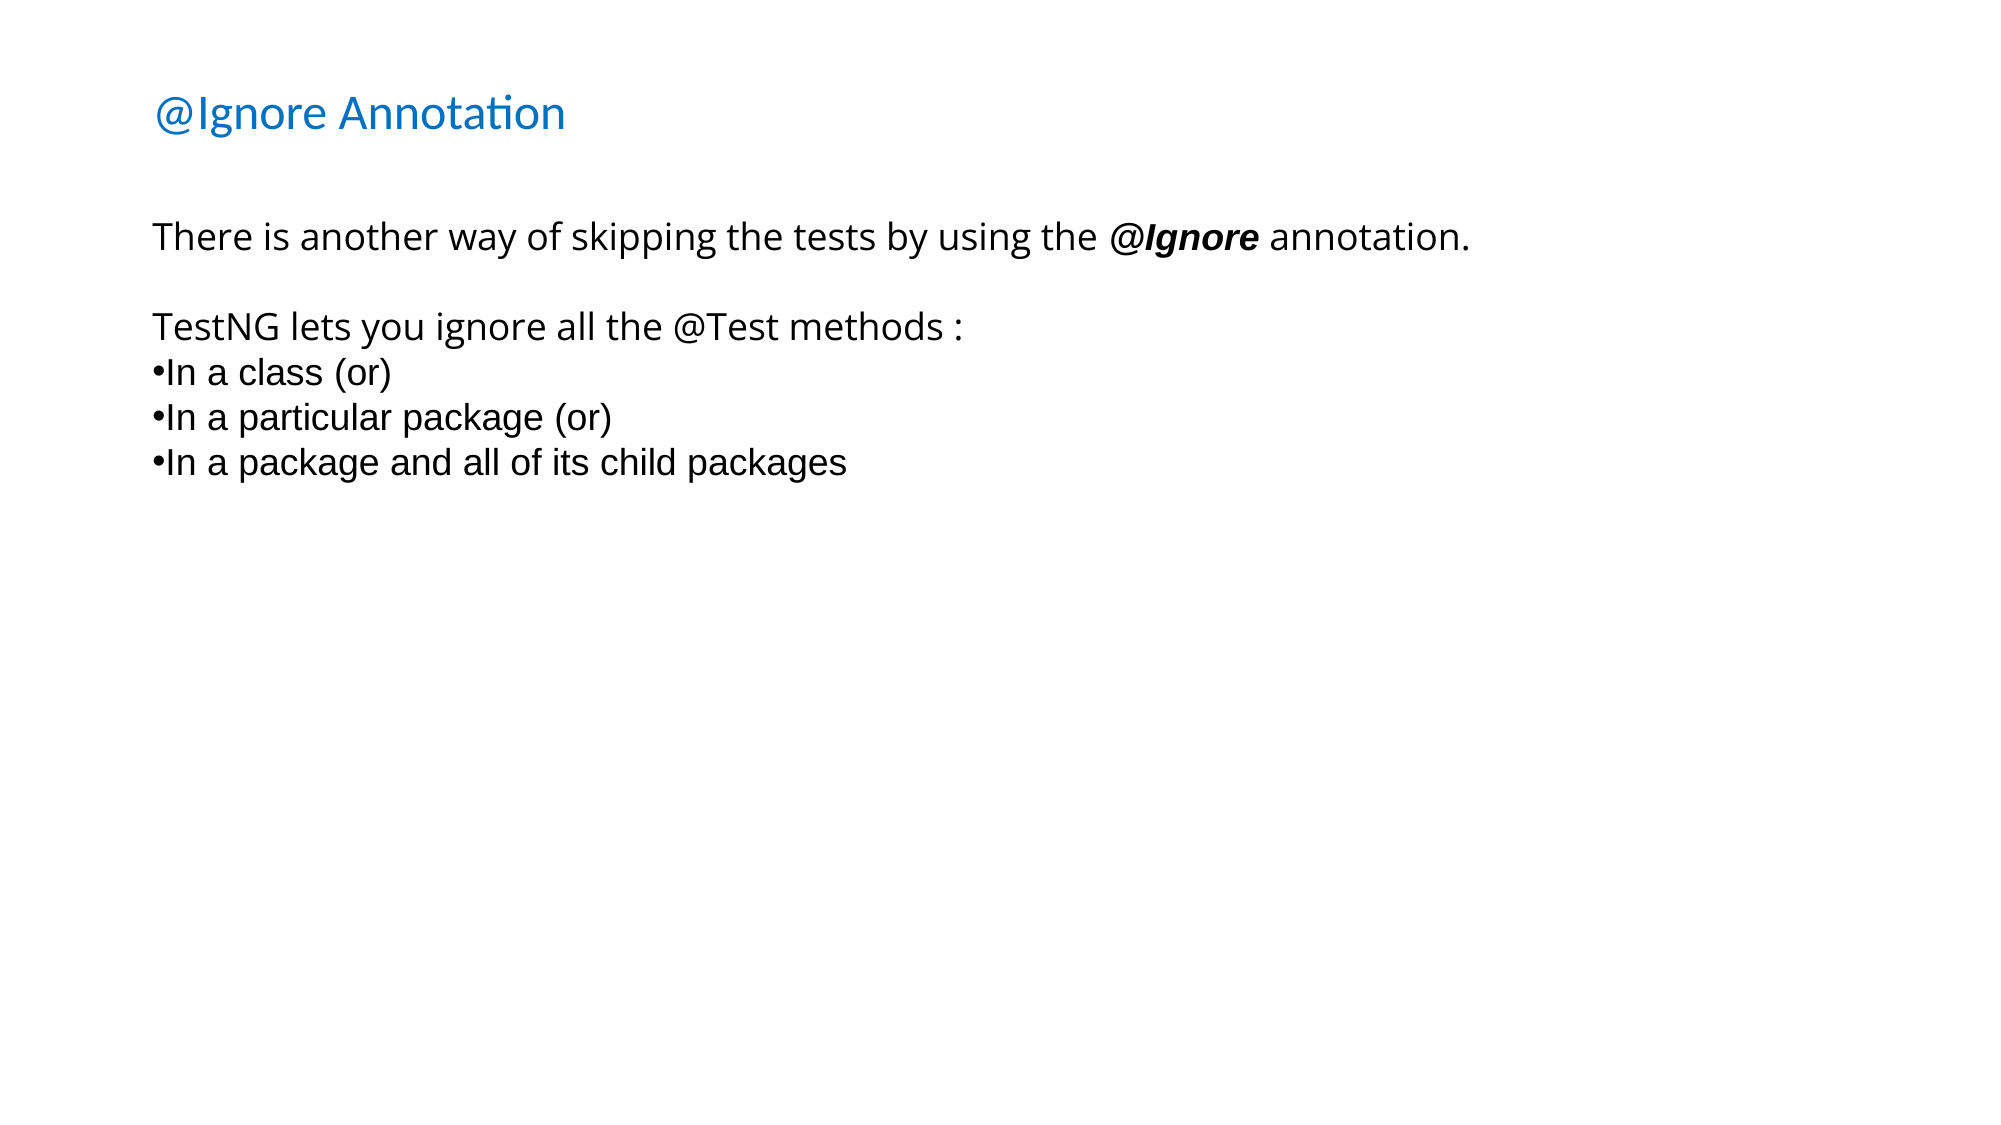

# @Ignore Annotation
There is another way of skipping the tests by using the @Ignore annotation.

TestNG lets you ignore all the @Test methods :
In a class (or)
In a particular package (or)
In a package and all of its child packages